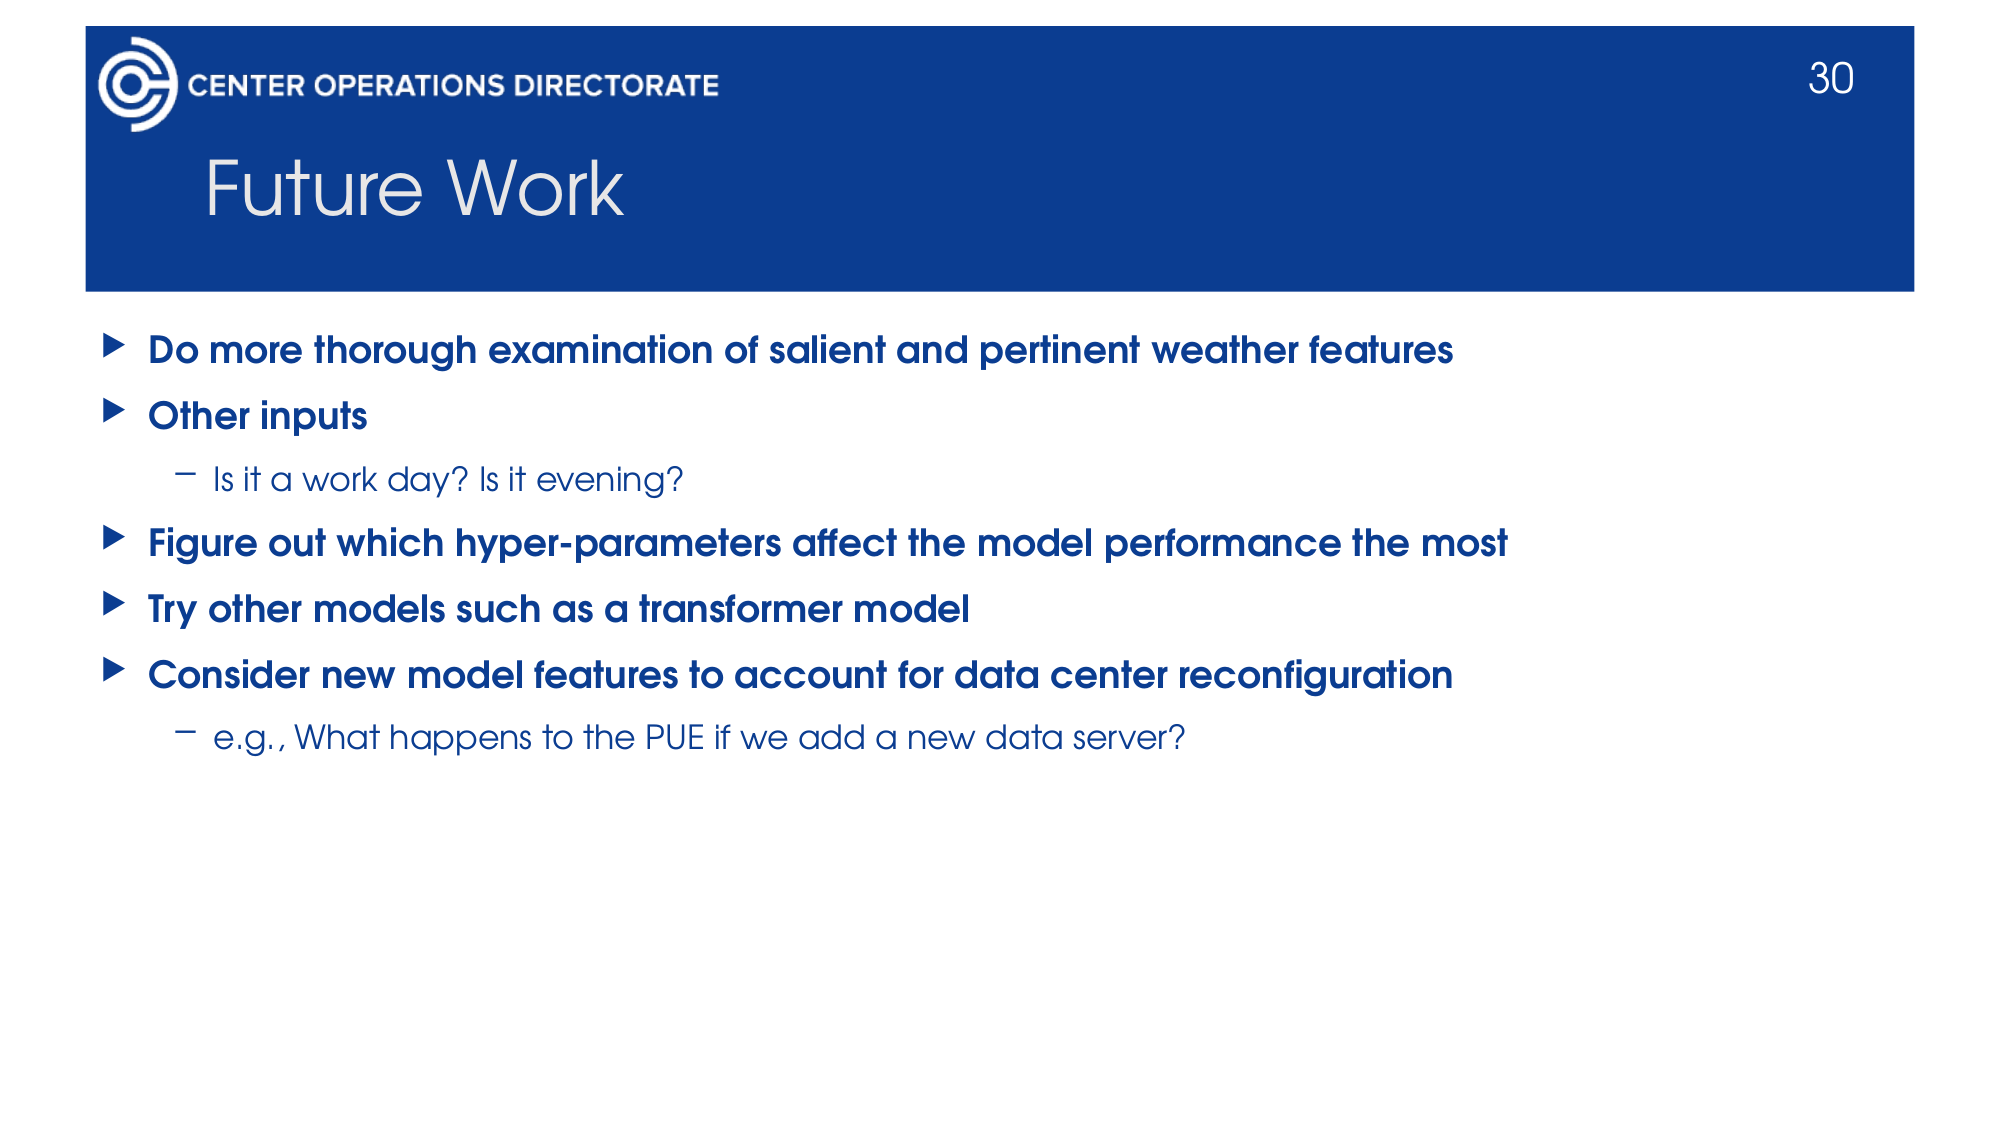

30
# Future Work
Do more thorough examination of salient and pertinent weather features
Other inputs
Is it a work day? Is it evening?
Figure out which hyper-parameters affect the model performance the most
Try other models such as a transformer model
Consider new model features to account for data center reconfiguration
e.g., What happens to the PUE if we add a new data server?